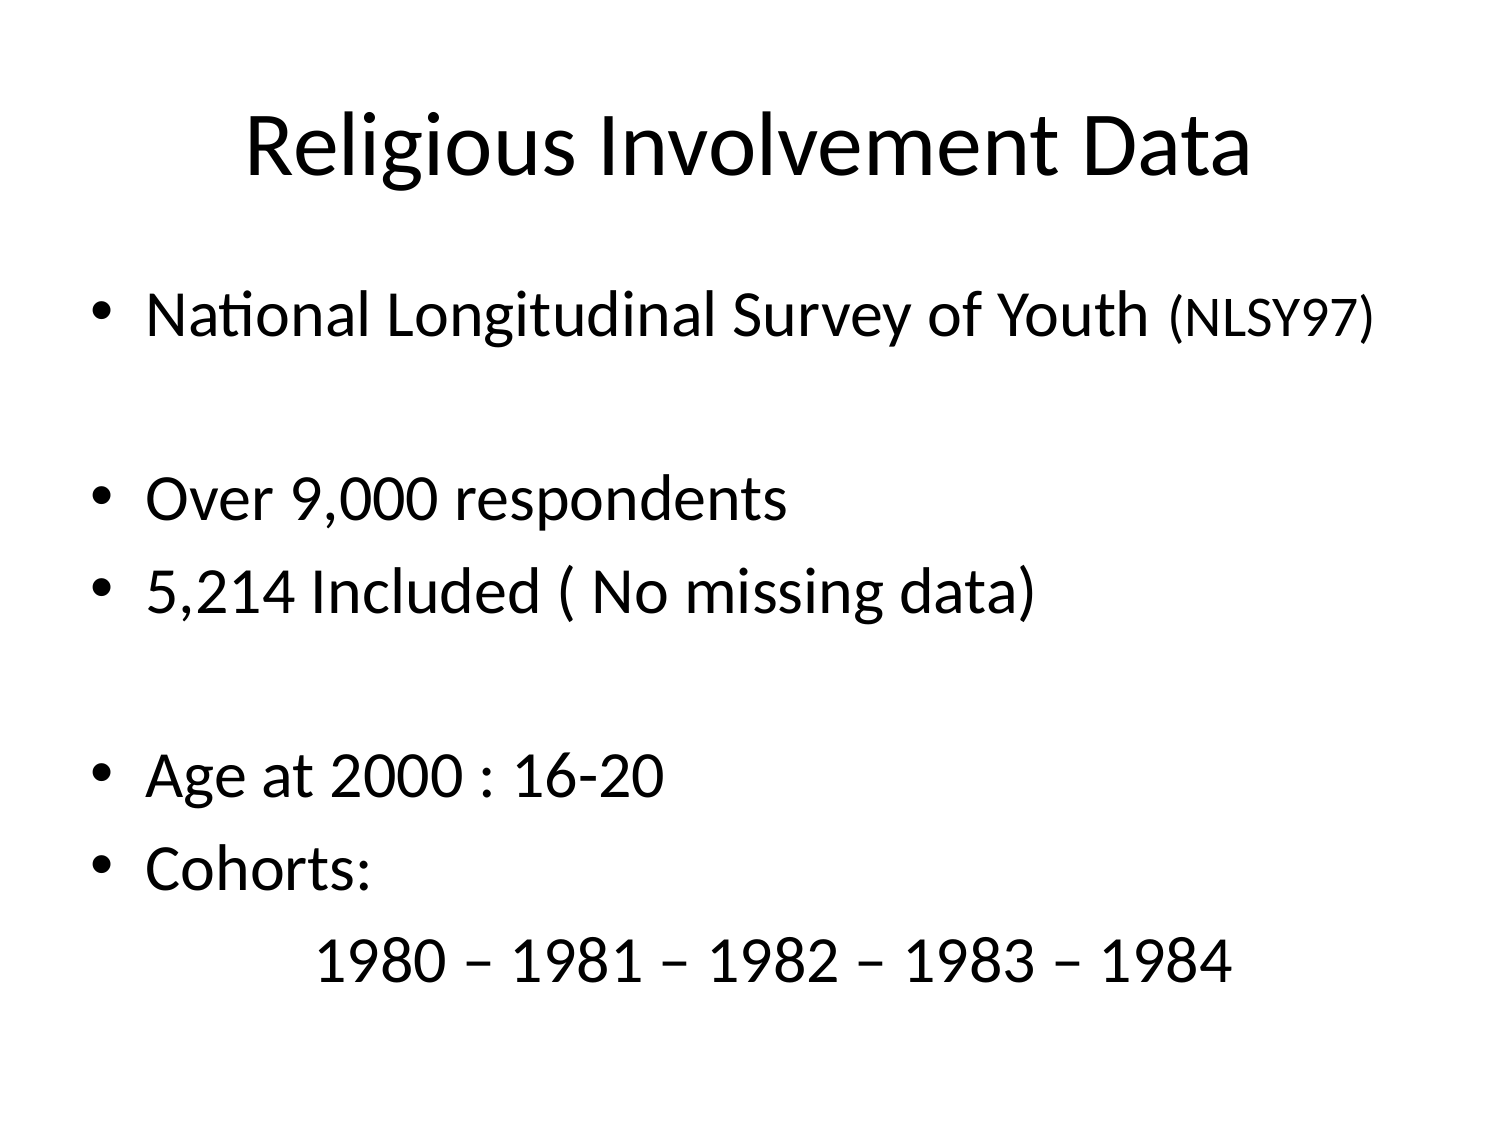

# Religious Involvement Data
National Longitudinal Survey of Youth (NLSY97)

Over 9,000 respondents
5,214 Included ( No missing data)

Age at 2000 : 16-20
Cohorts:
	     1980 – 1981 – 1982 – 1983 – 1984